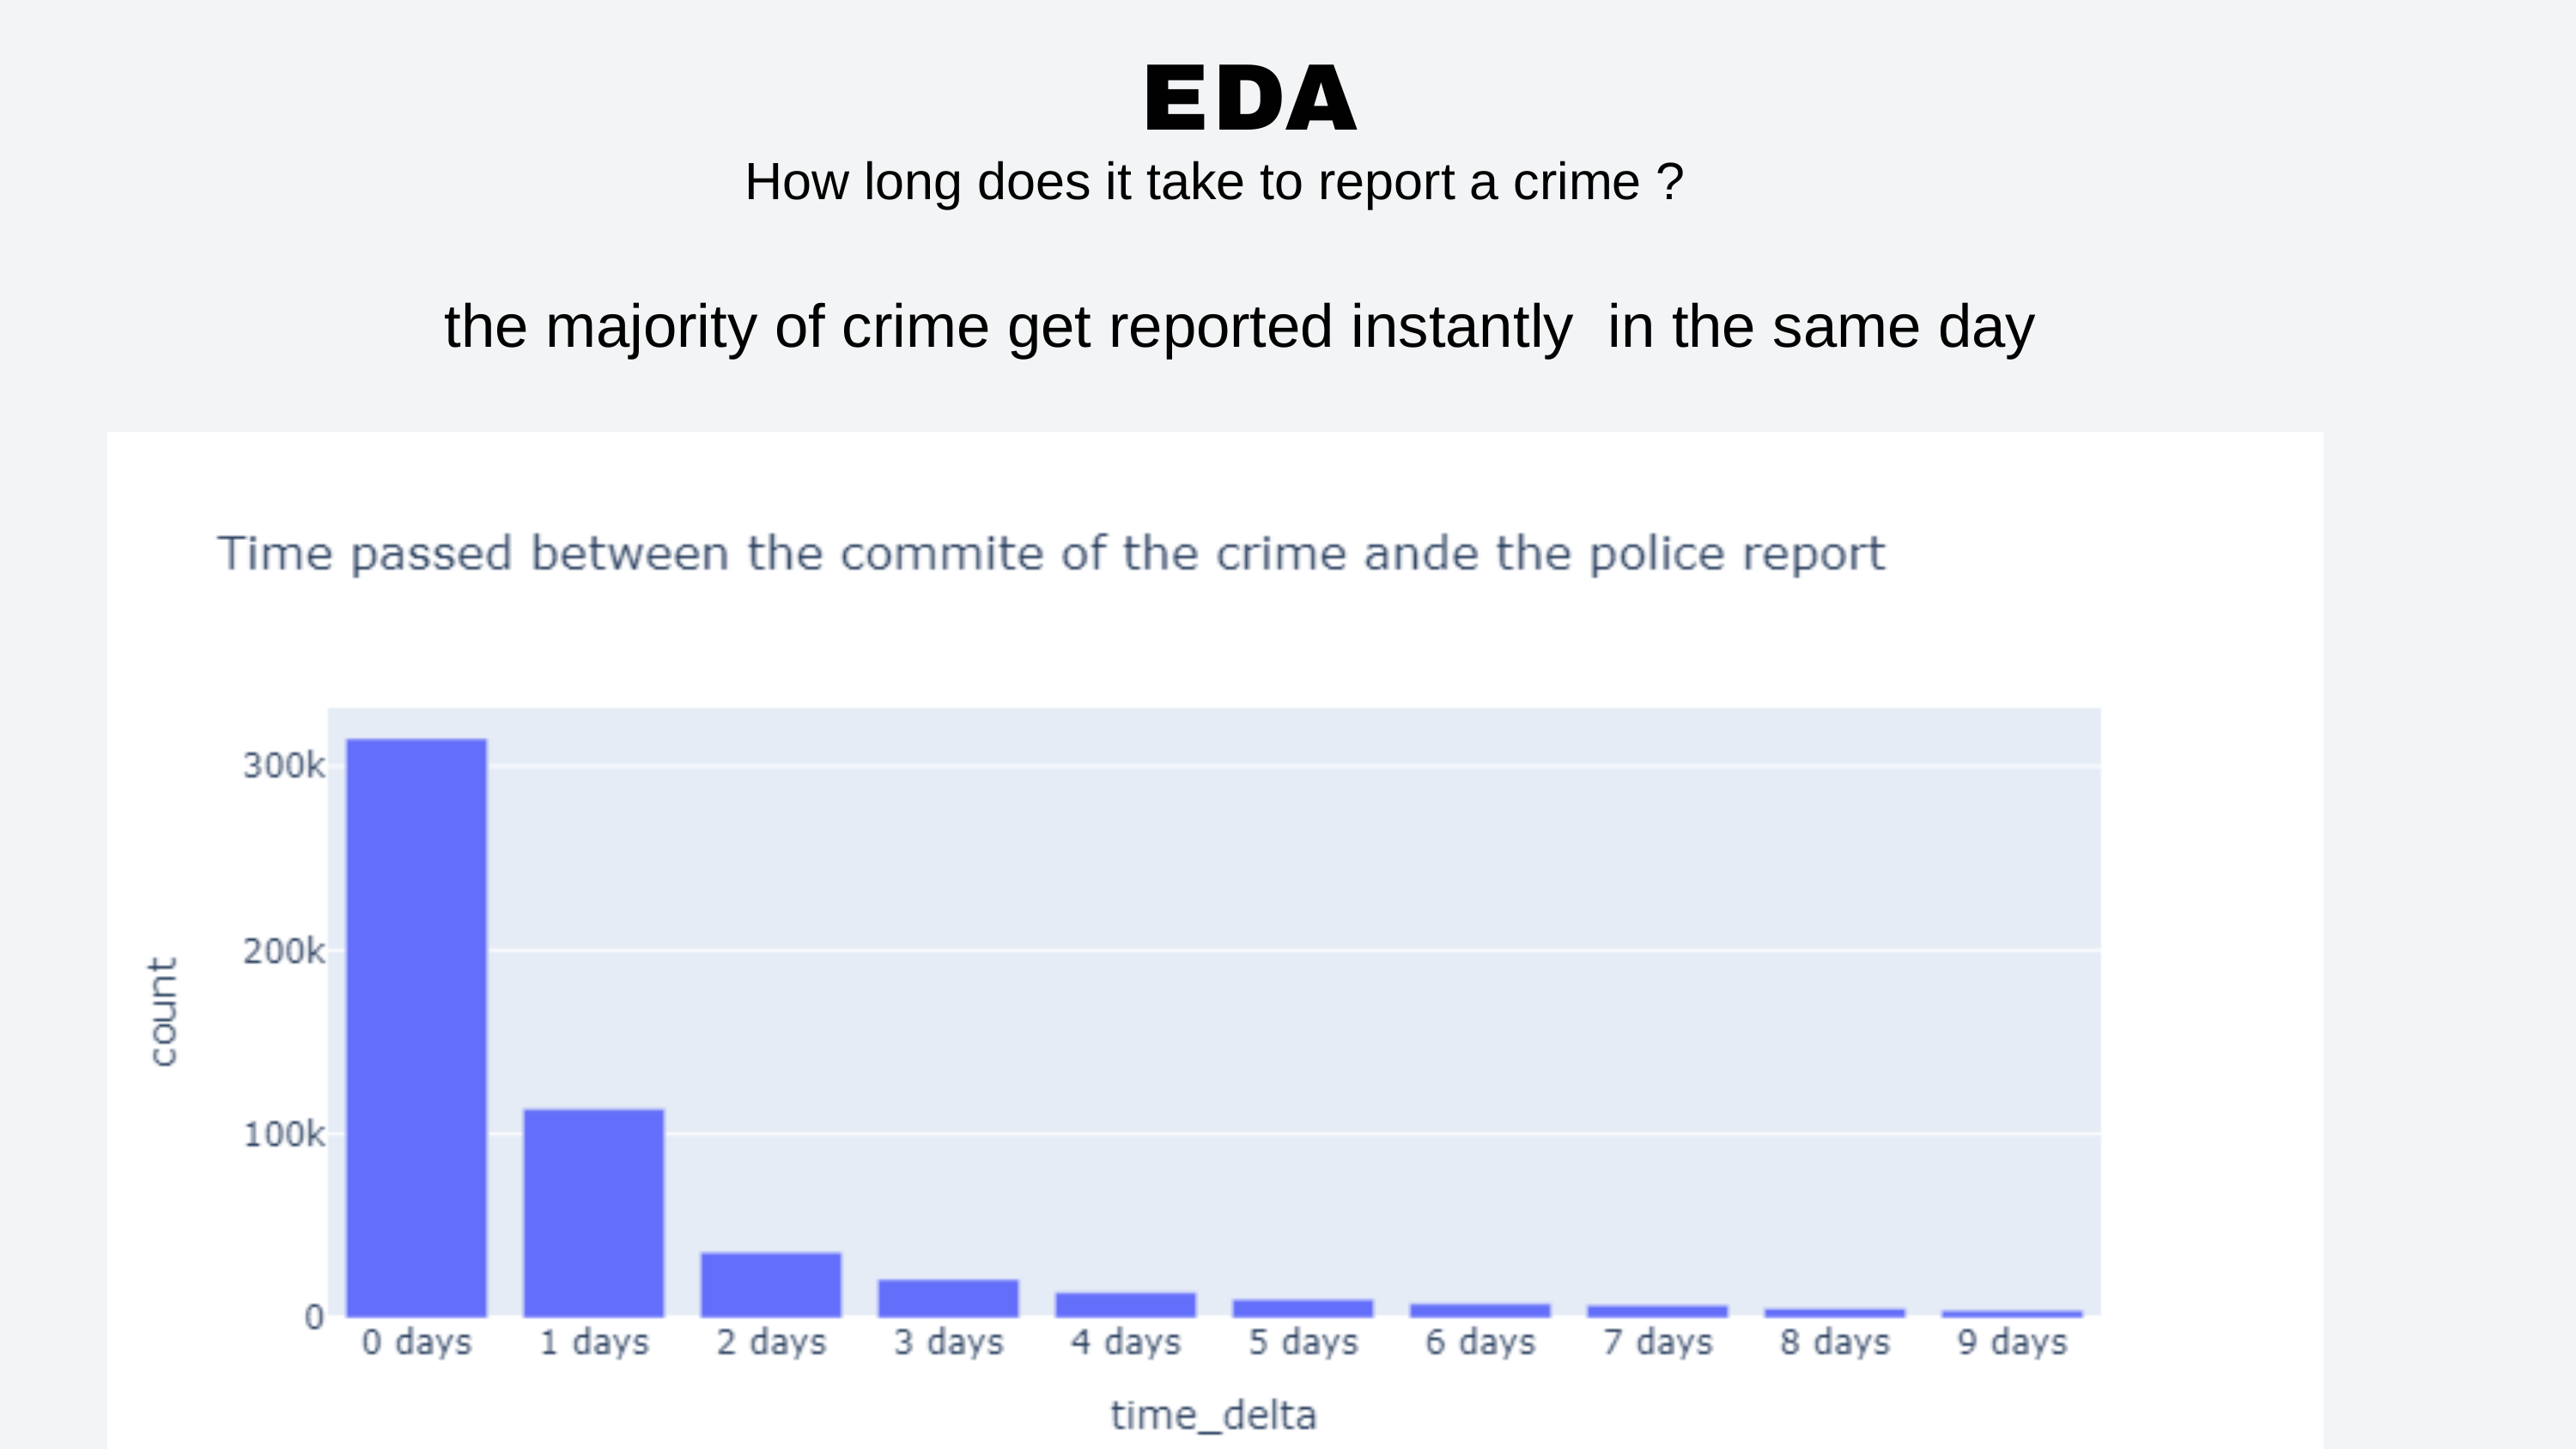

EDA
How long does it take to report a crime ?
the majority of crime get reported instantly  in the same day